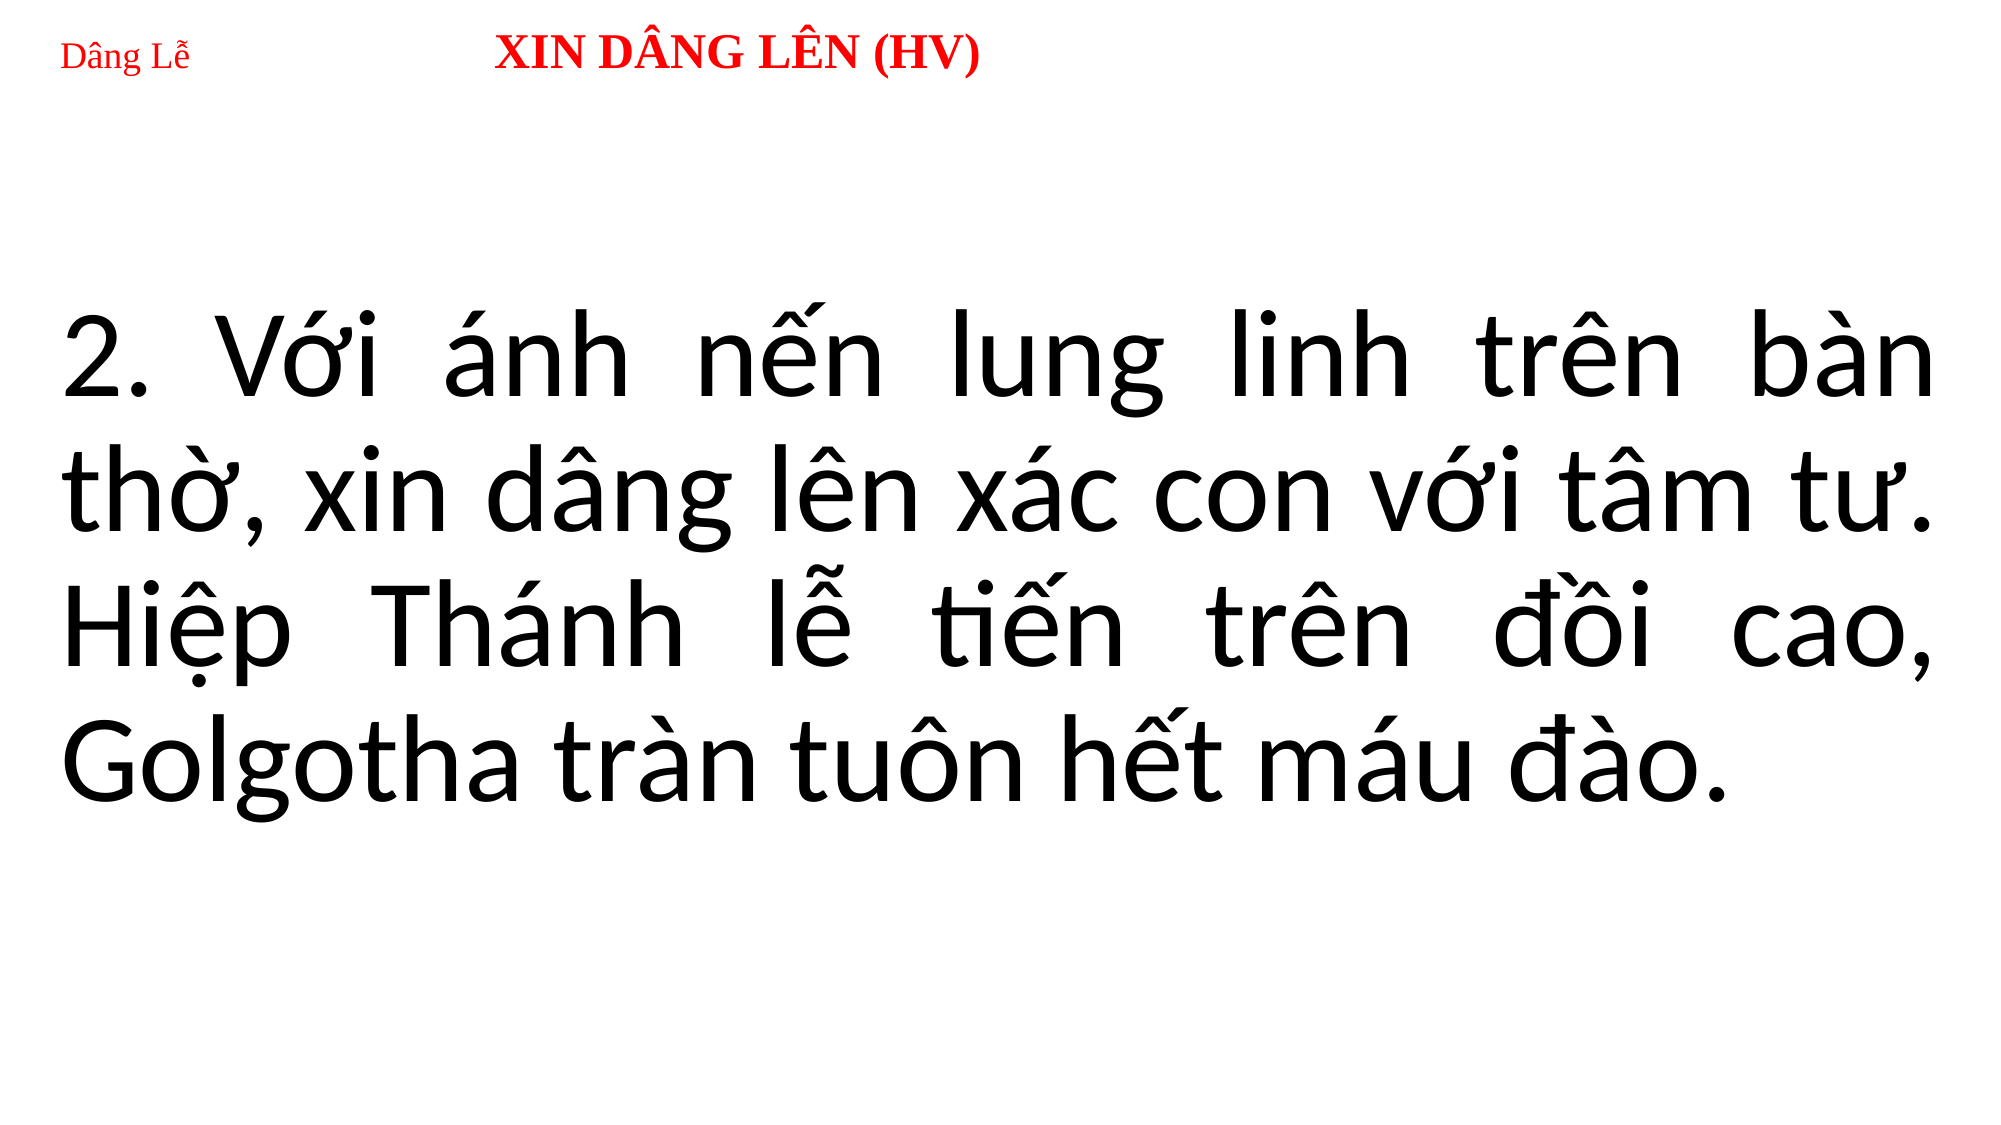

# Dâng Lễ                                XIN DÂNG LÊN (HV)
2. Với ánh nến lung linh trên bàn thờ, xin dâng lên xác con với tâm tư. Hiệp Thánh lễ tiến trên đồi cao, Golgotha tràn tuôn hết máu đào.